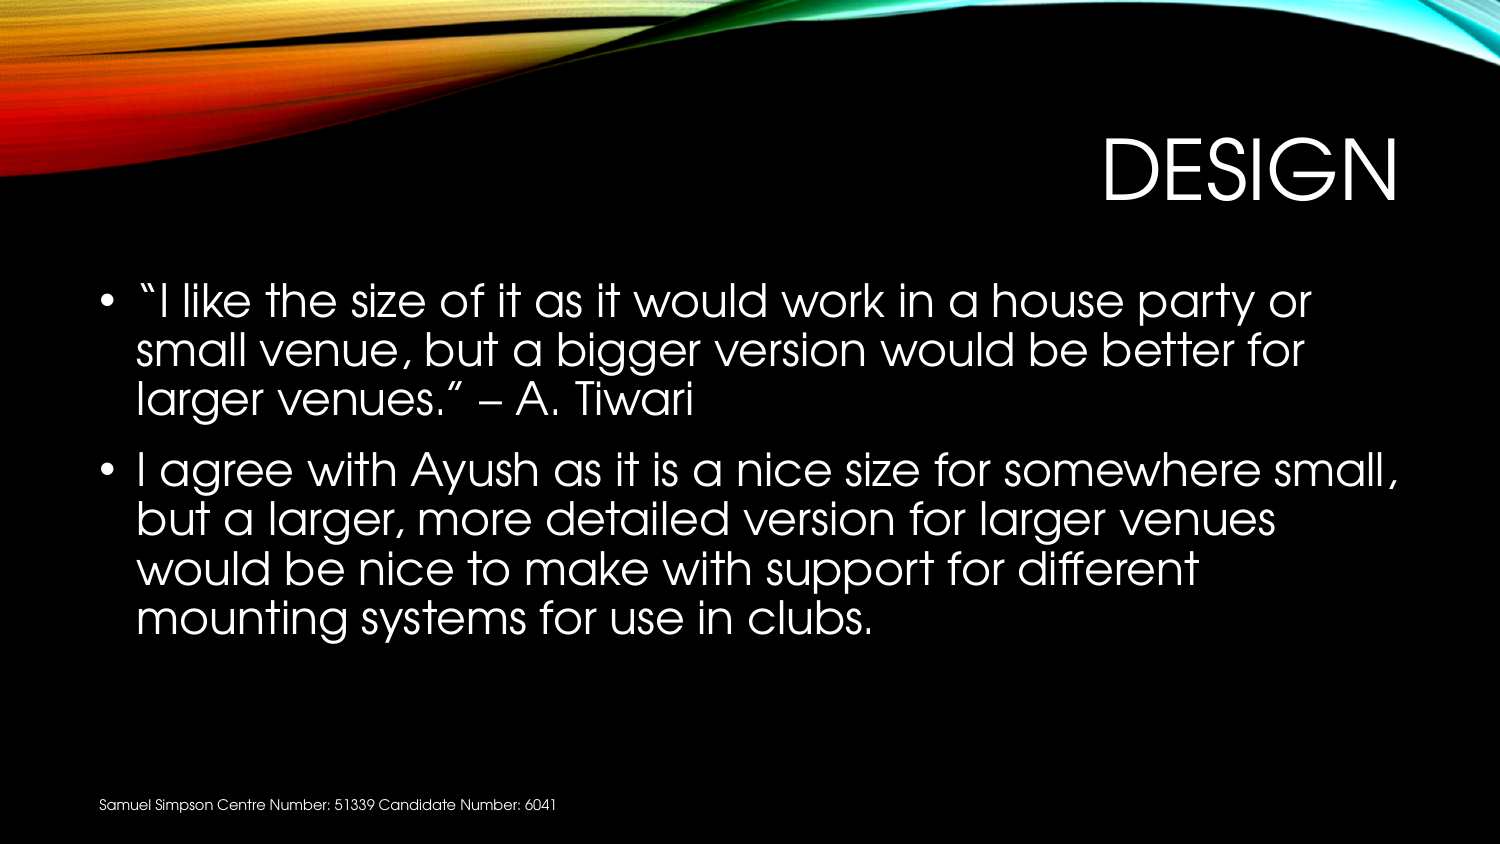

# Design
“I like the size of it as it would work in a house party or small venue, but a bigger version would be better for larger venues.” – A. Tiwari
I agree with Ayush as it is a nice size for somewhere small, but a larger, more detailed version for larger venues would be nice to make with support for different mounting systems for use in clubs.
Samuel Simpson Centre Number: 51339 Candidate Number: 6041